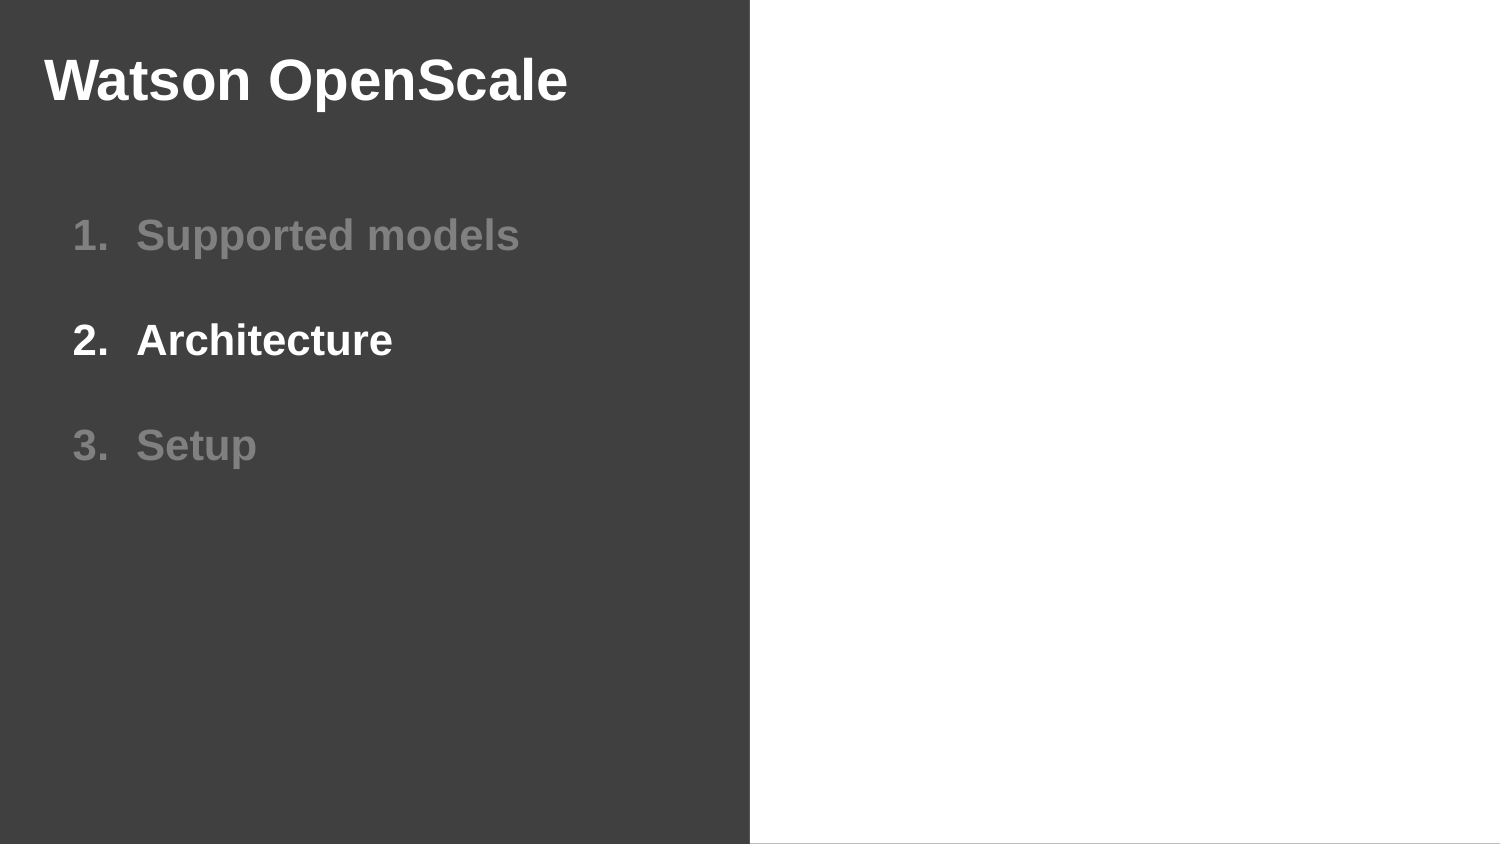

Watson OpenScale

Supported models

Architecture

Setup

24